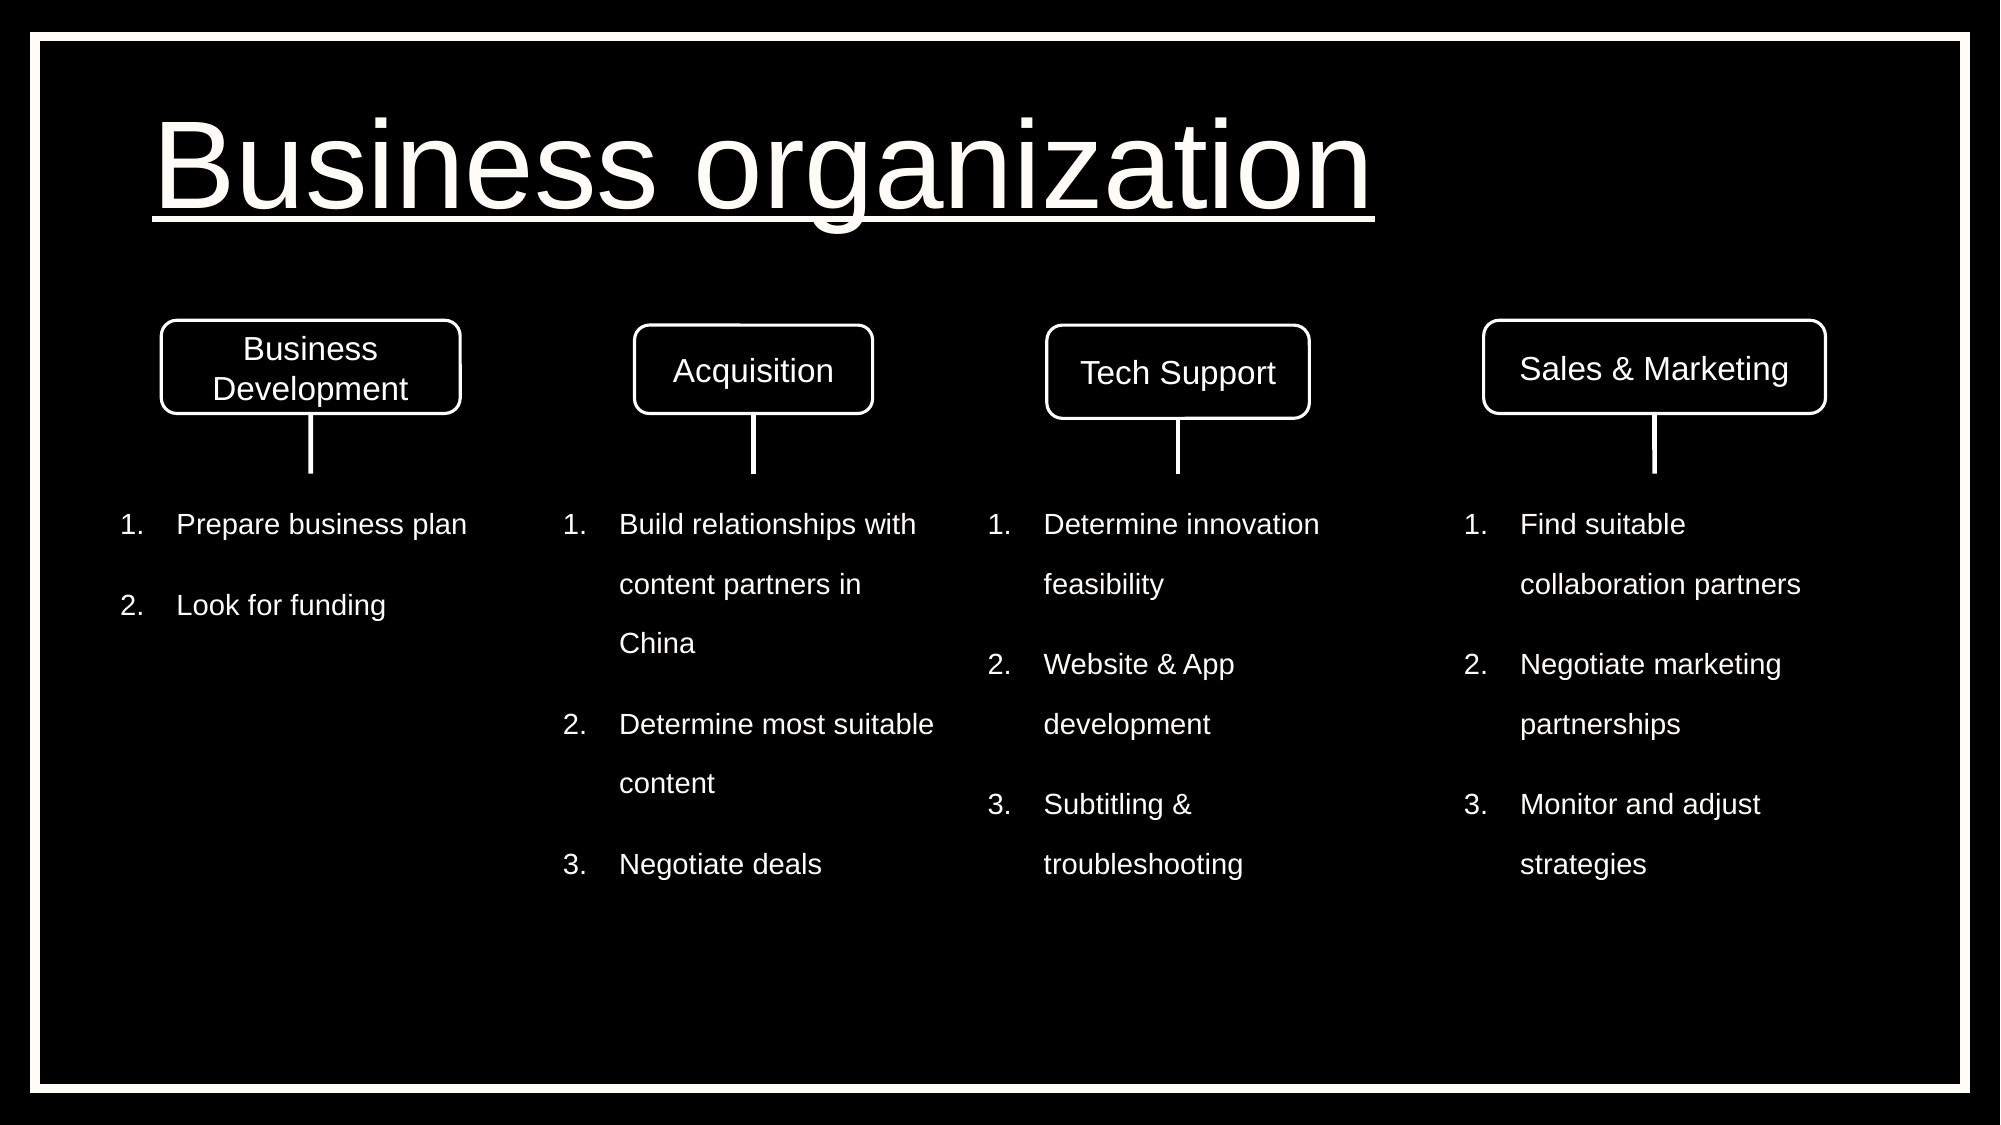

Business organization
Business Development
Sales & Marketing
Acquisition
Tech Support
Prepare business plan
Look for funding
Build relationships with content partners in China
Determine most suitable content
Negotiate deals

Determine innovation feasibility
Website & App development
Subtitling & troubleshooting

Find suitable collaboration partners
Negotiate marketing partnerships
Monitor and adjust strategies